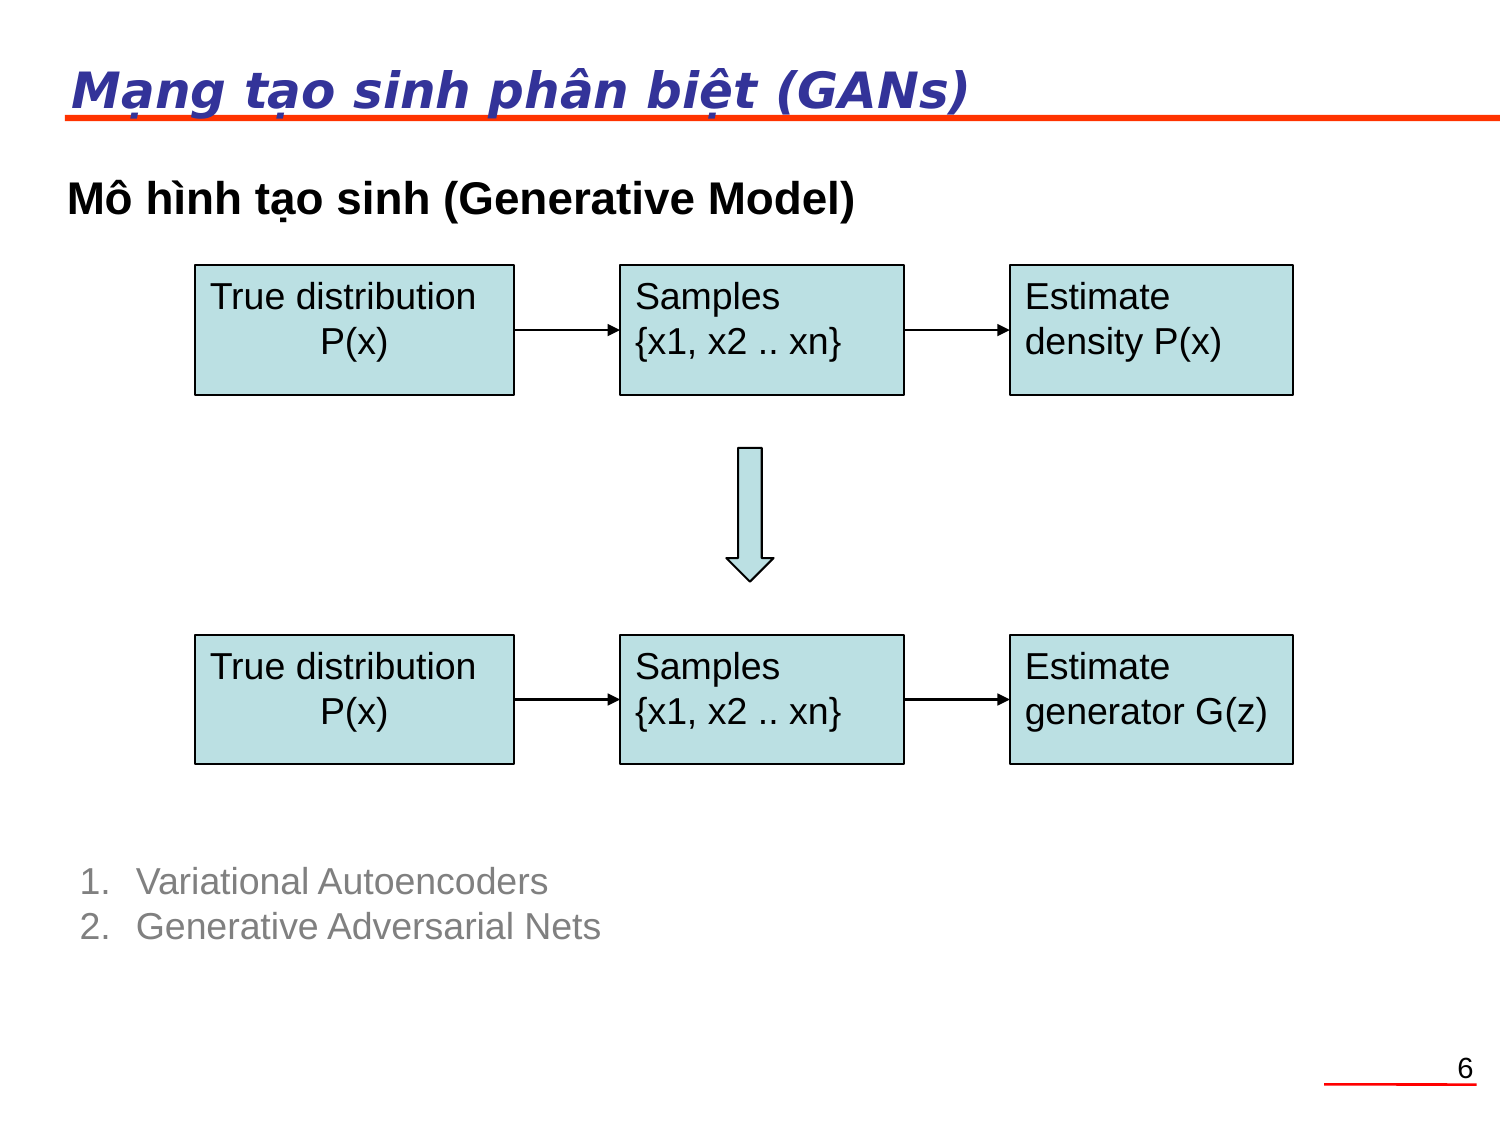

Mạng tạo sinh phân biệt (GANs)

Mô hình tạo sinh (Generative Model)
True distribution
P(x)
Samples
{x1, x2 .. xn}
Estimate density P(x)

True distribution
P(x)
Samples
{x1, x2 .. xn}
Estimate generator G(z)
Variational Autoencoders
Generative Adversarial Nets
6